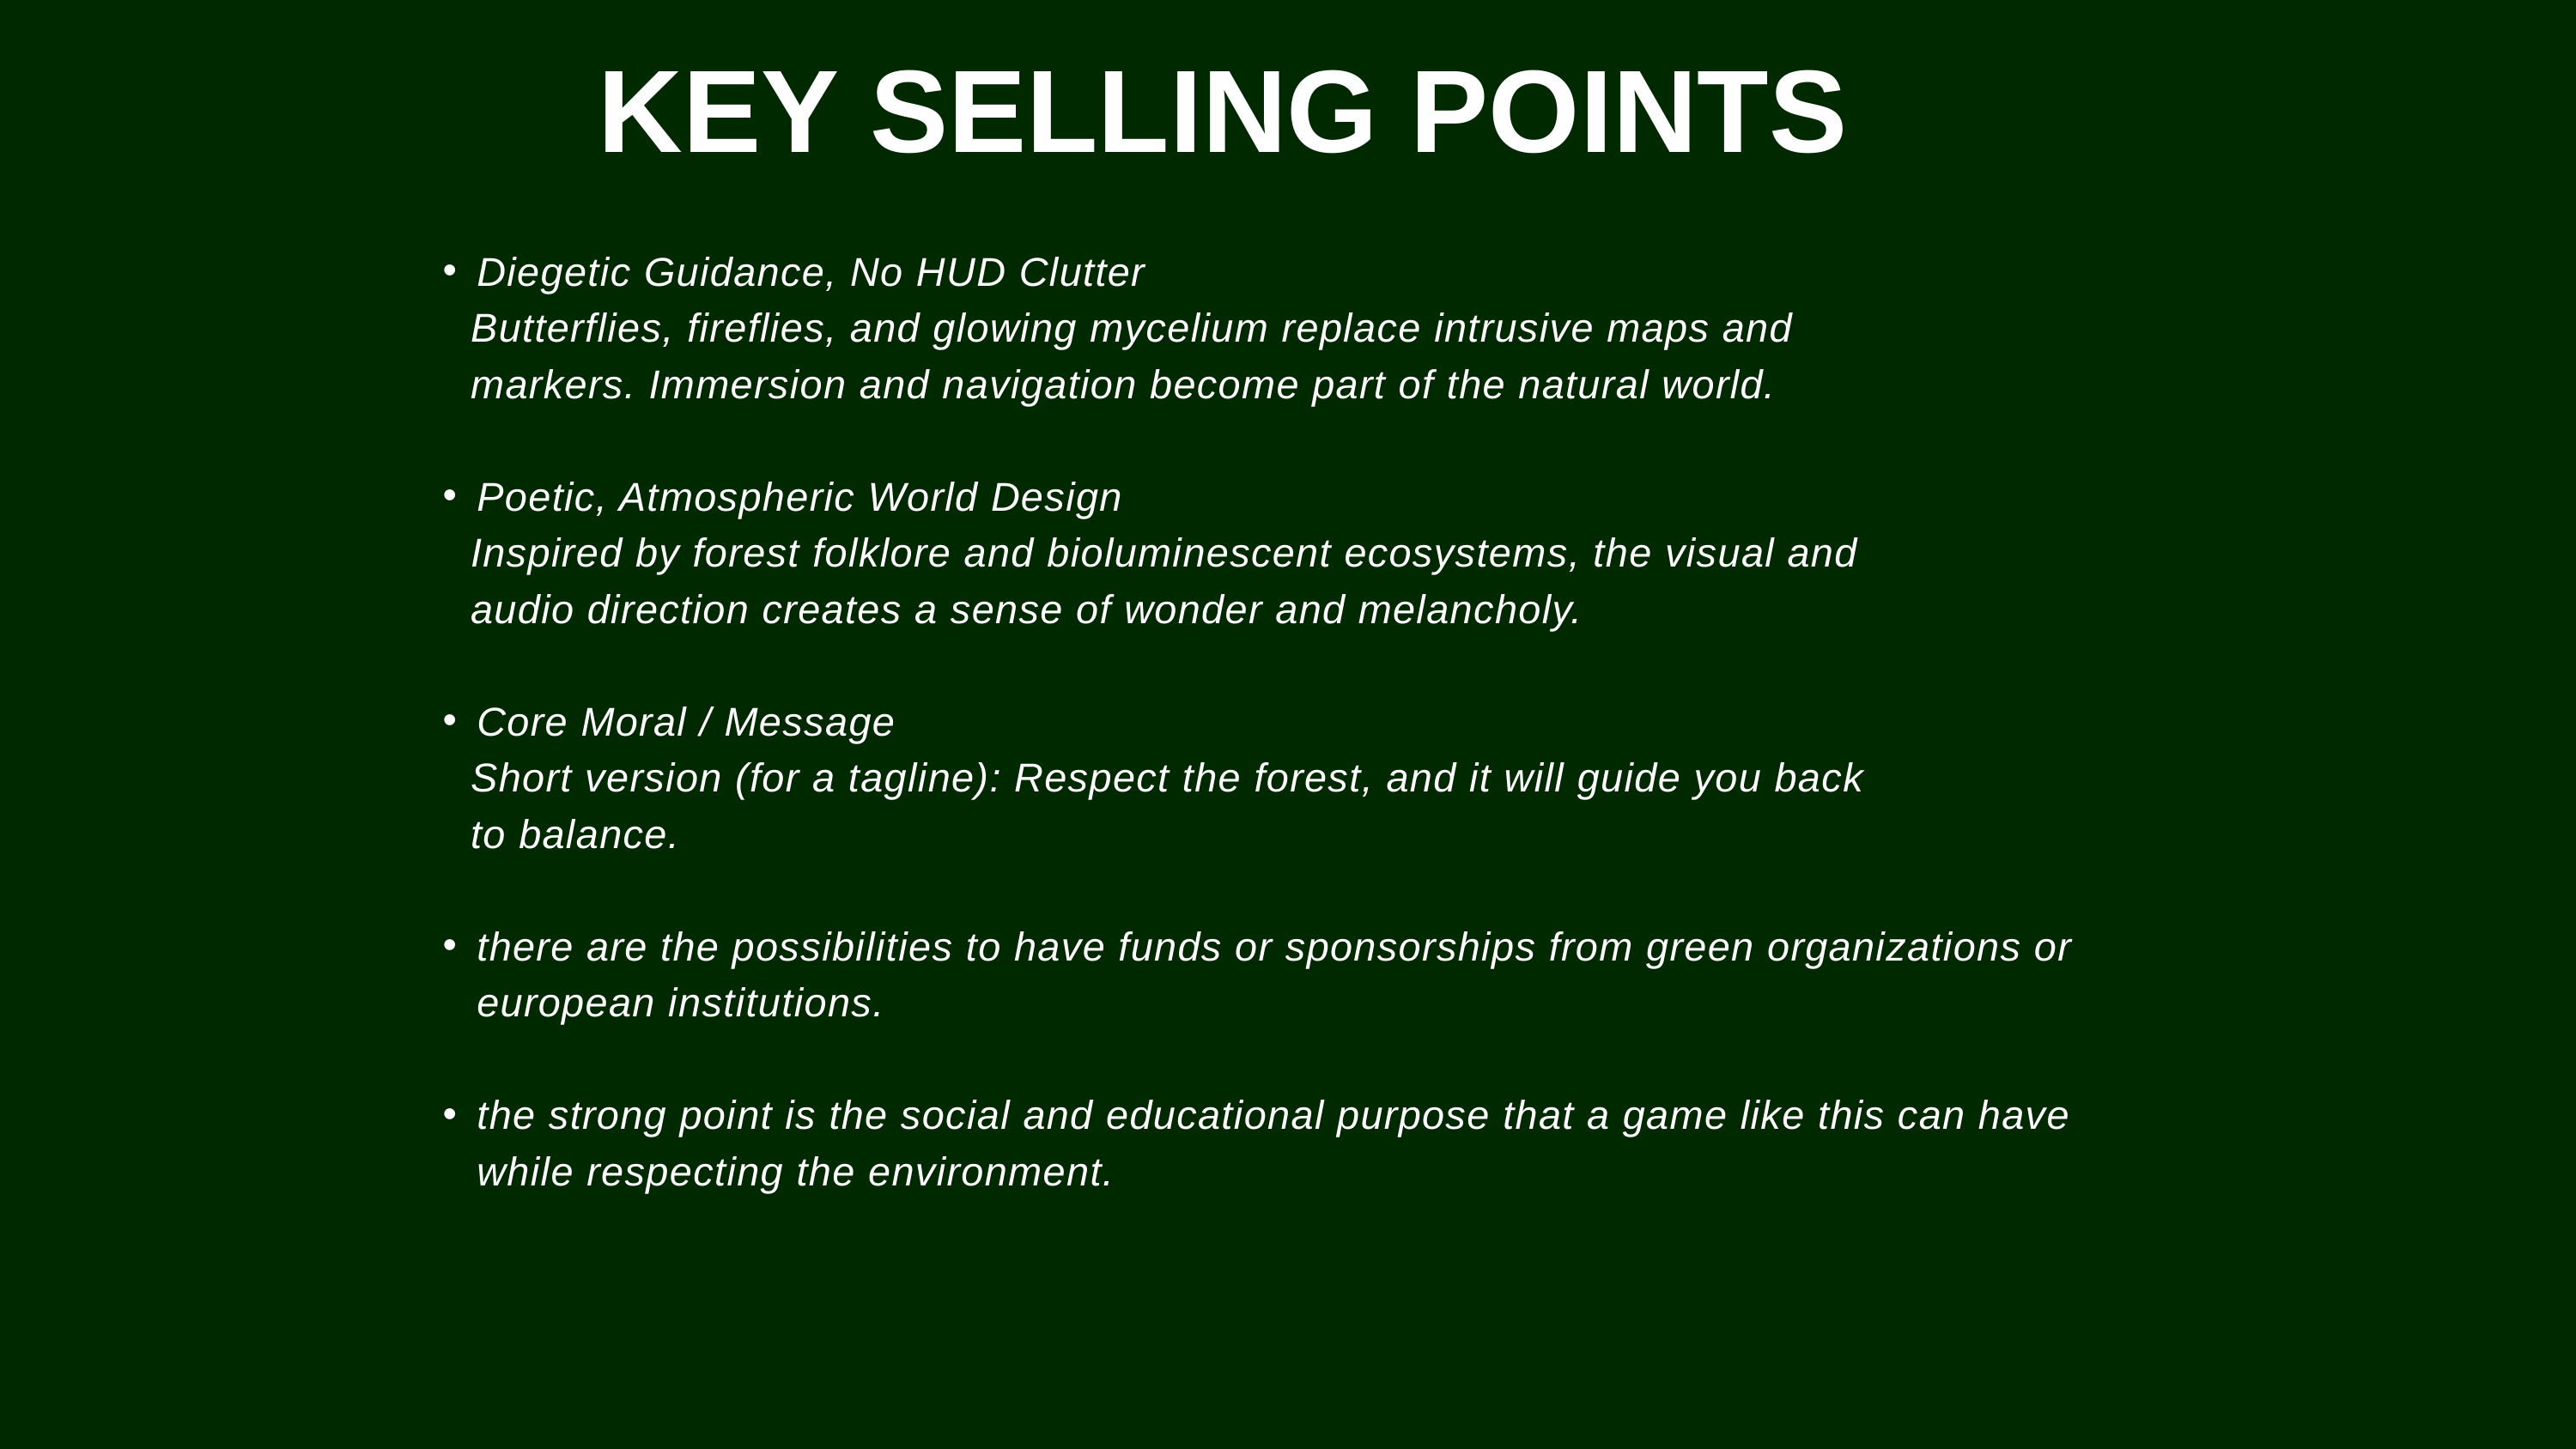

KEY SELLING POINTS
Diegetic Guidance, No HUD Clutter
     Butterflies, fireflies, and glowing mycelium replace intrusive maps and
     markers. Immersion and navigation become part of the natural world.

Poetic, Atmospheric World Design
     Inspired by forest folklore and bioluminescent ecosystems, the visual and
     audio direction creates a sense of wonder and melancholy.

Core Moral / Message
     Short version (for a tagline): Respect the forest, and it will guide you back
     to balance.

there are the possibilities to have funds or sponsorships from green organizations or european institutions.

the strong point is the social and educational purpose that a game like this can have while respecting the environment.